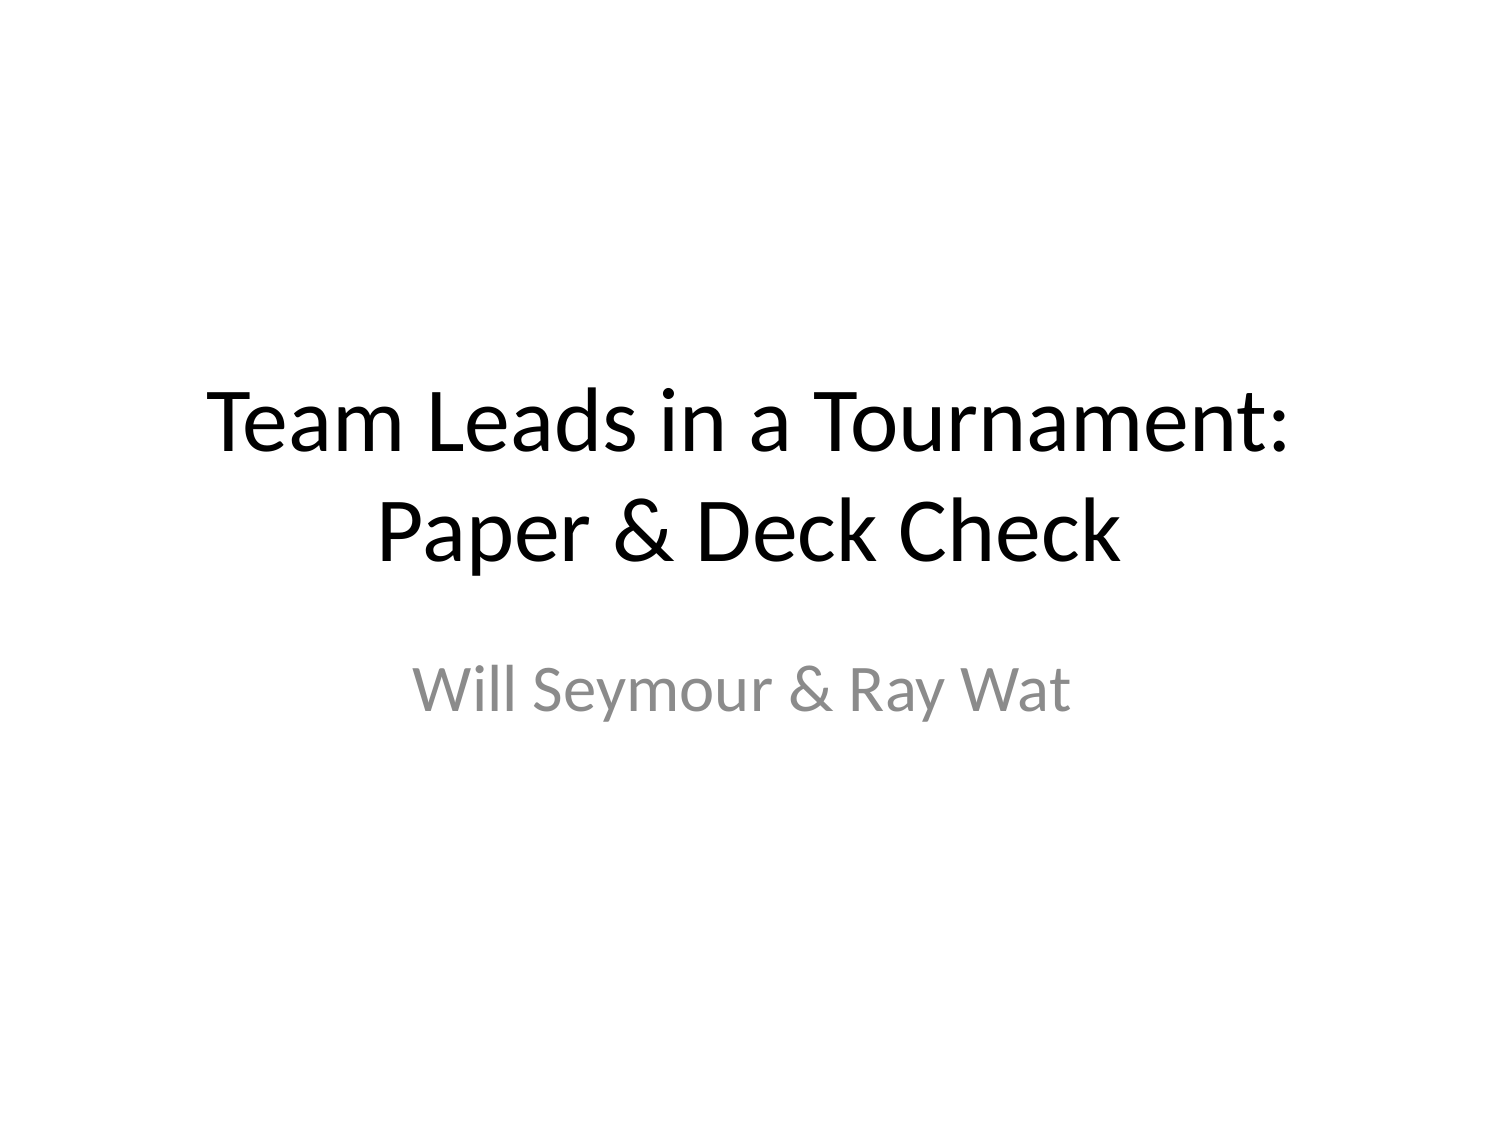

# Team Leads in a Tournament: Paper & Deck Check
Will Seymour & Ray Wat